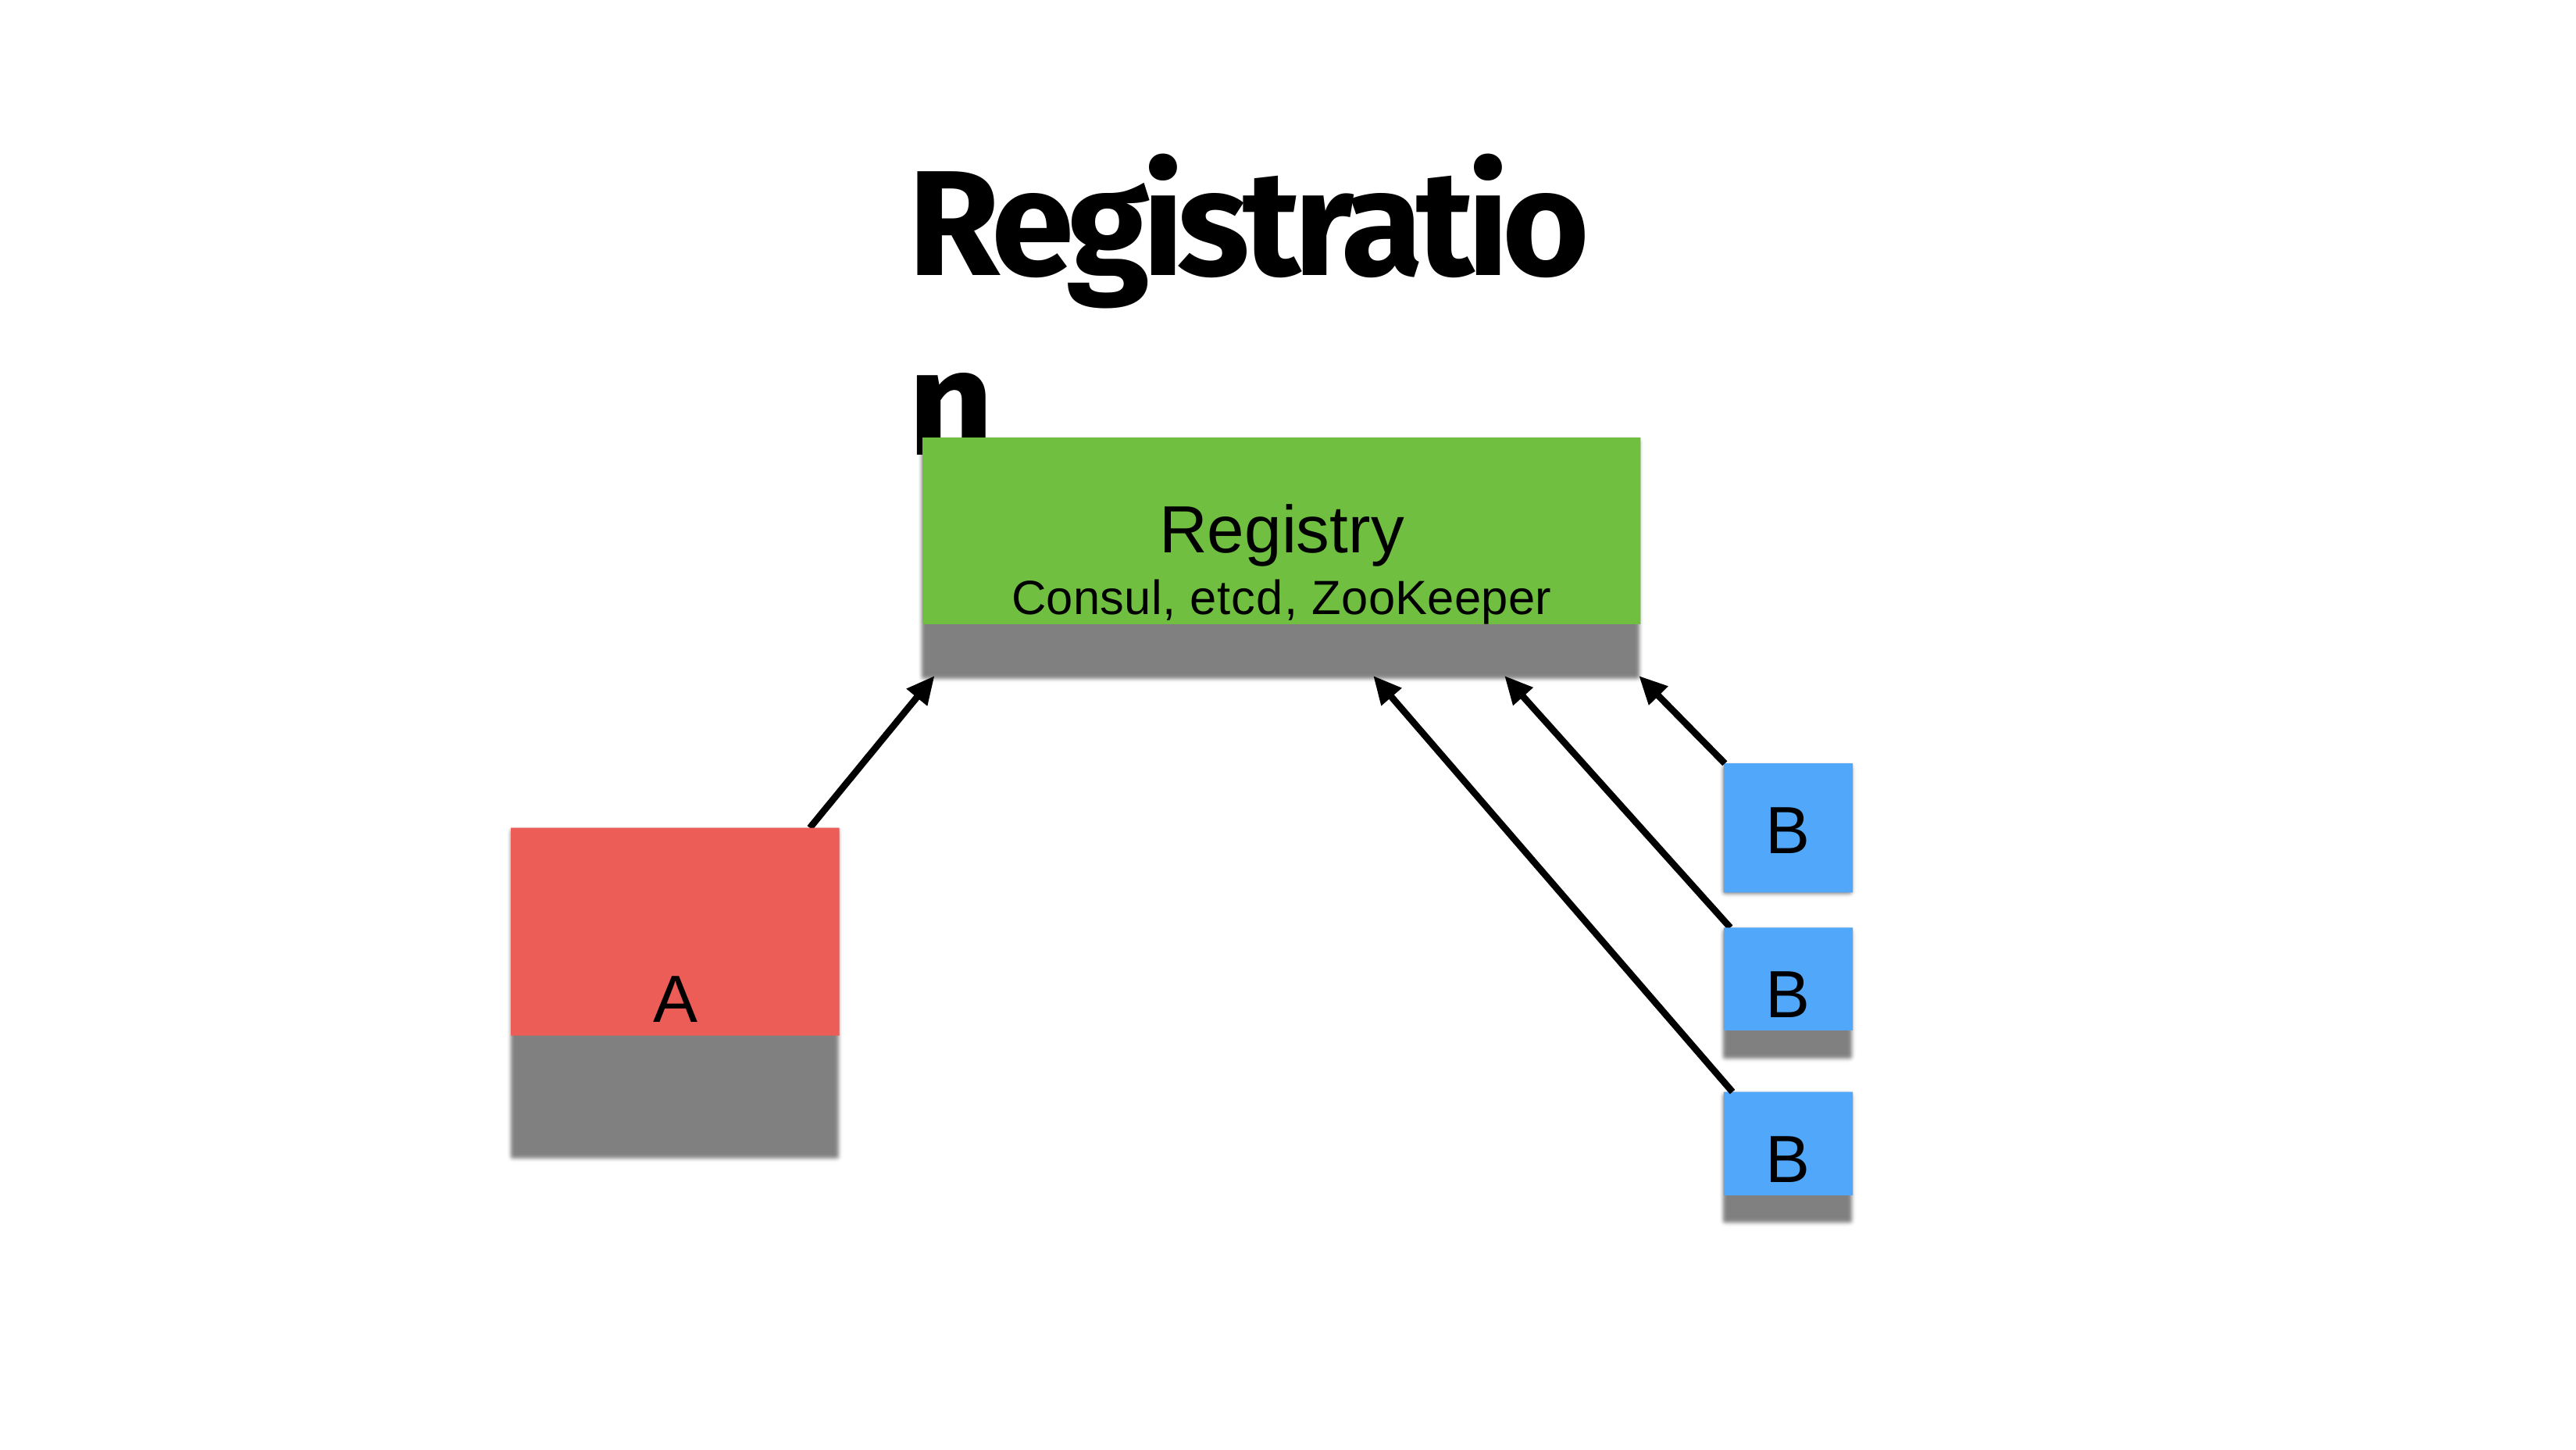

# Registration

Registry
Consul, etcd, ZooKeeper

B

A

B

B